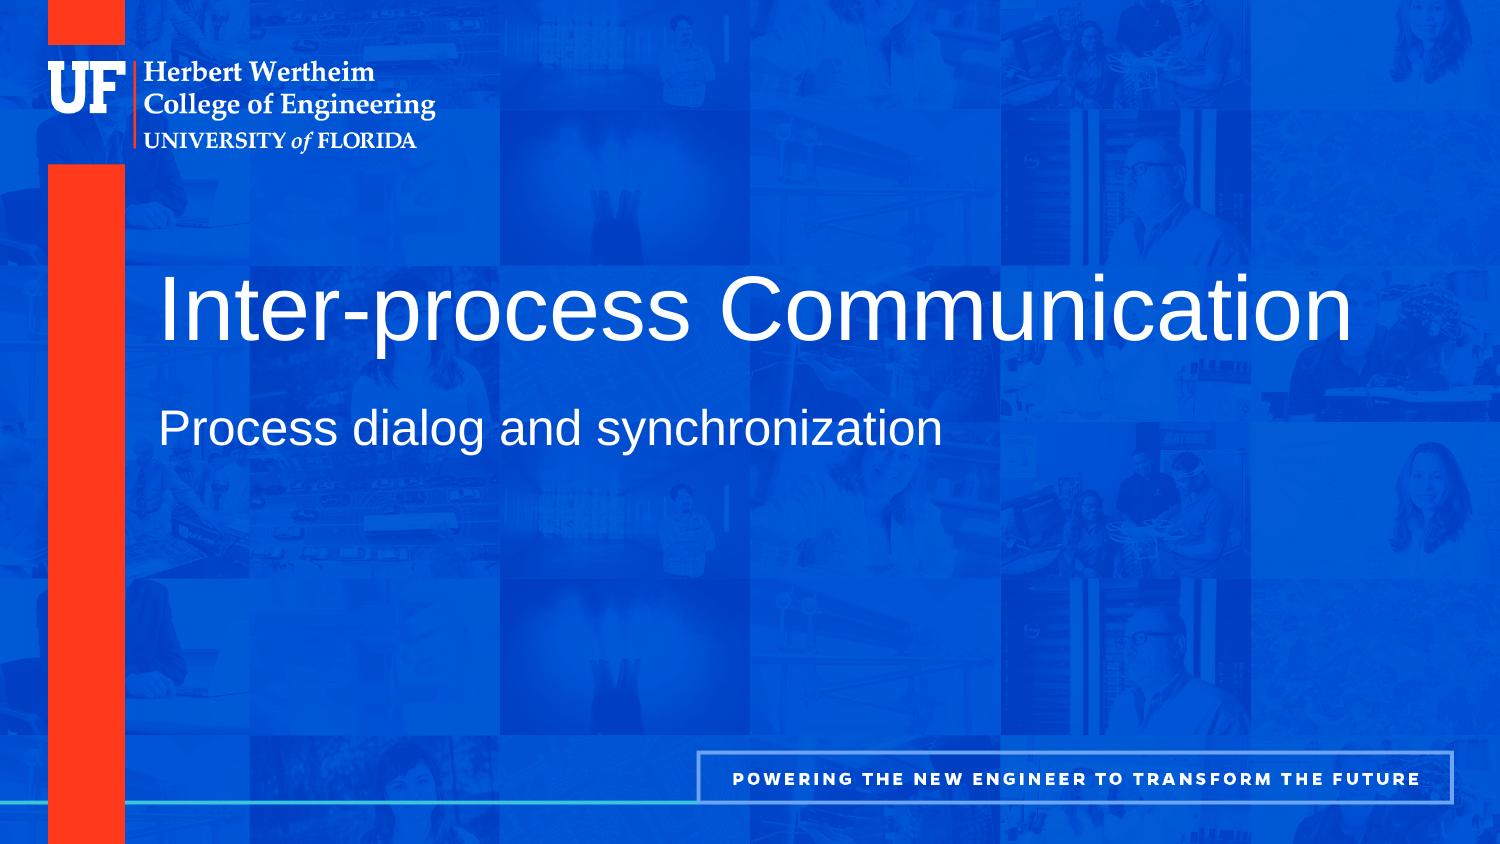

# Inter-process Communication
Process dialog and synchronization